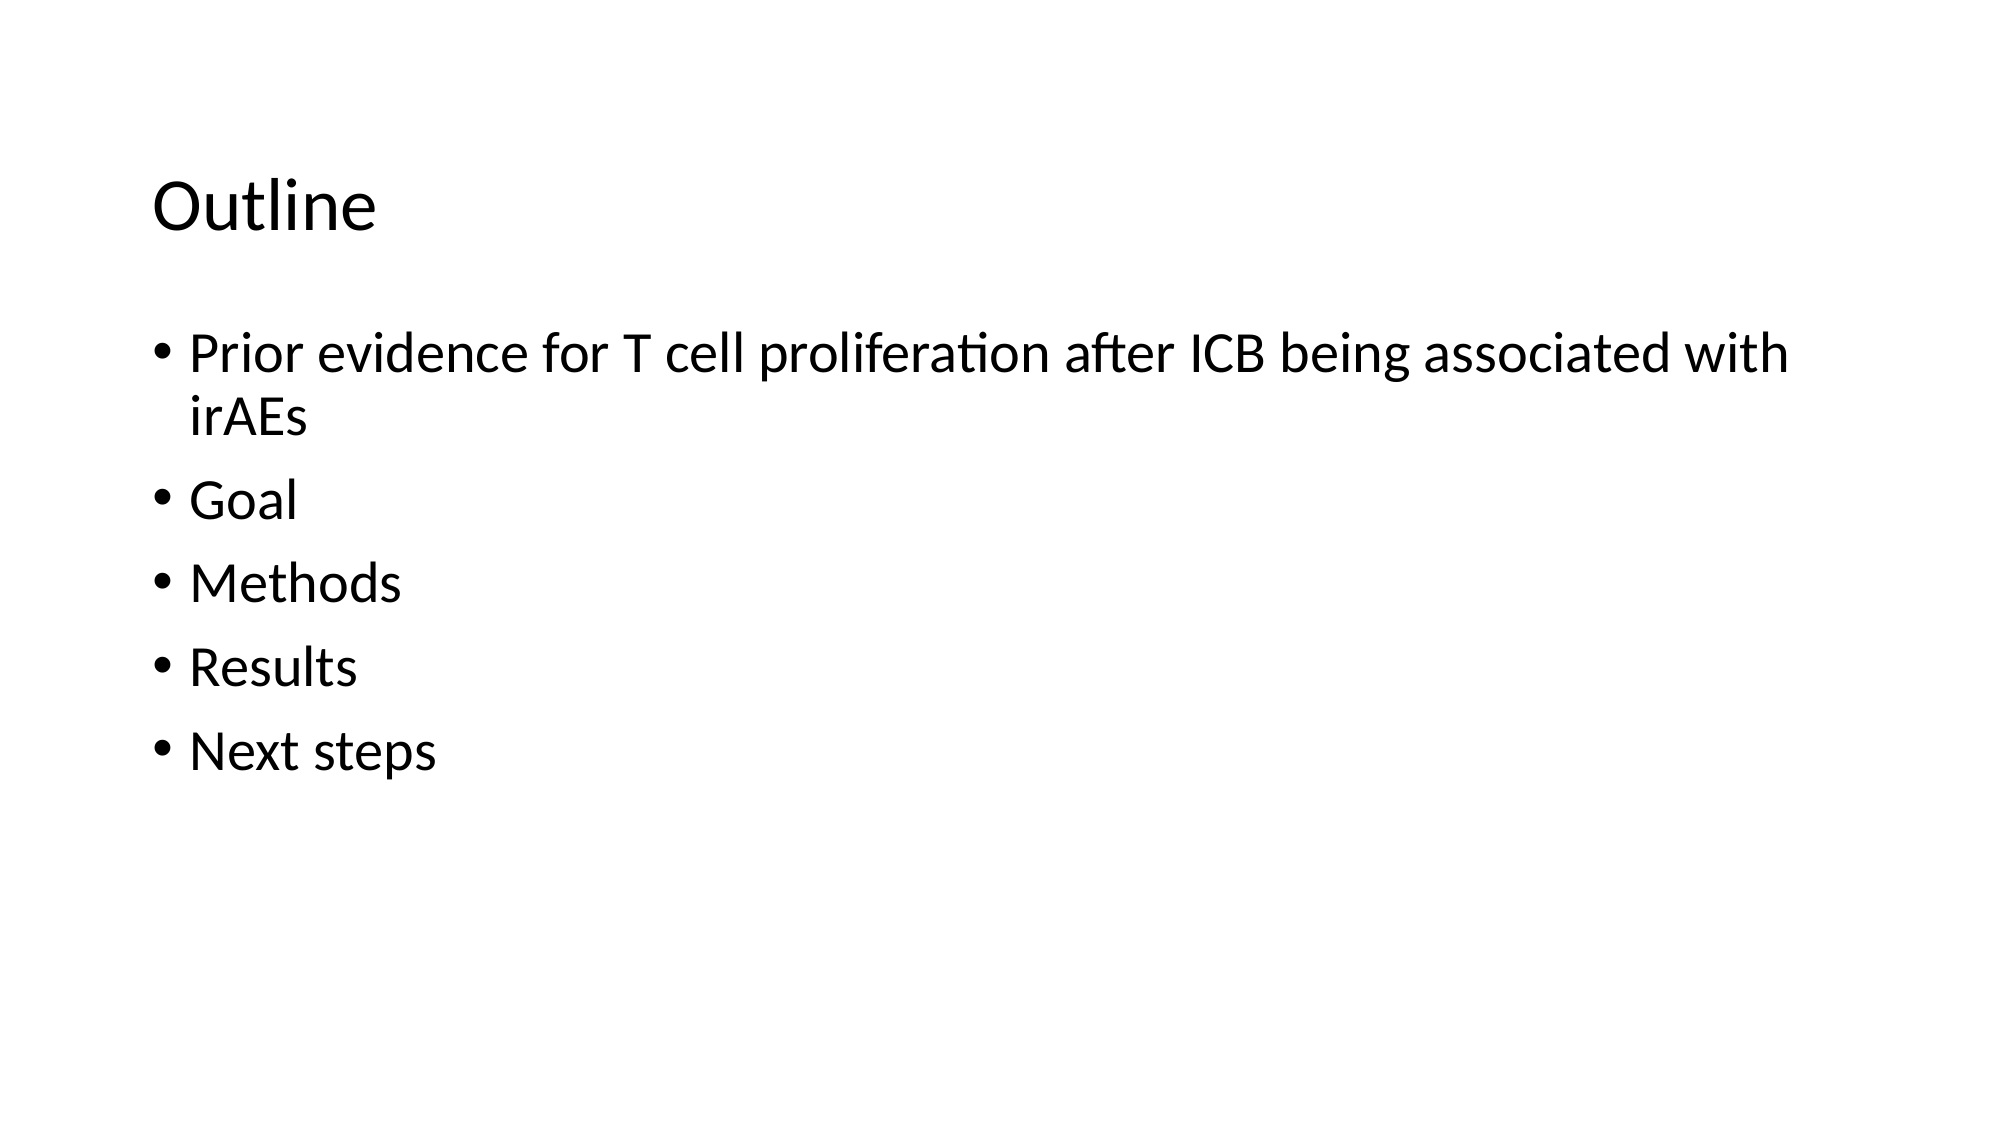

# Outline
Prior evidence for T cell proliferation after ICB being associated with irAEs
Goal
Methods
Results
Next steps